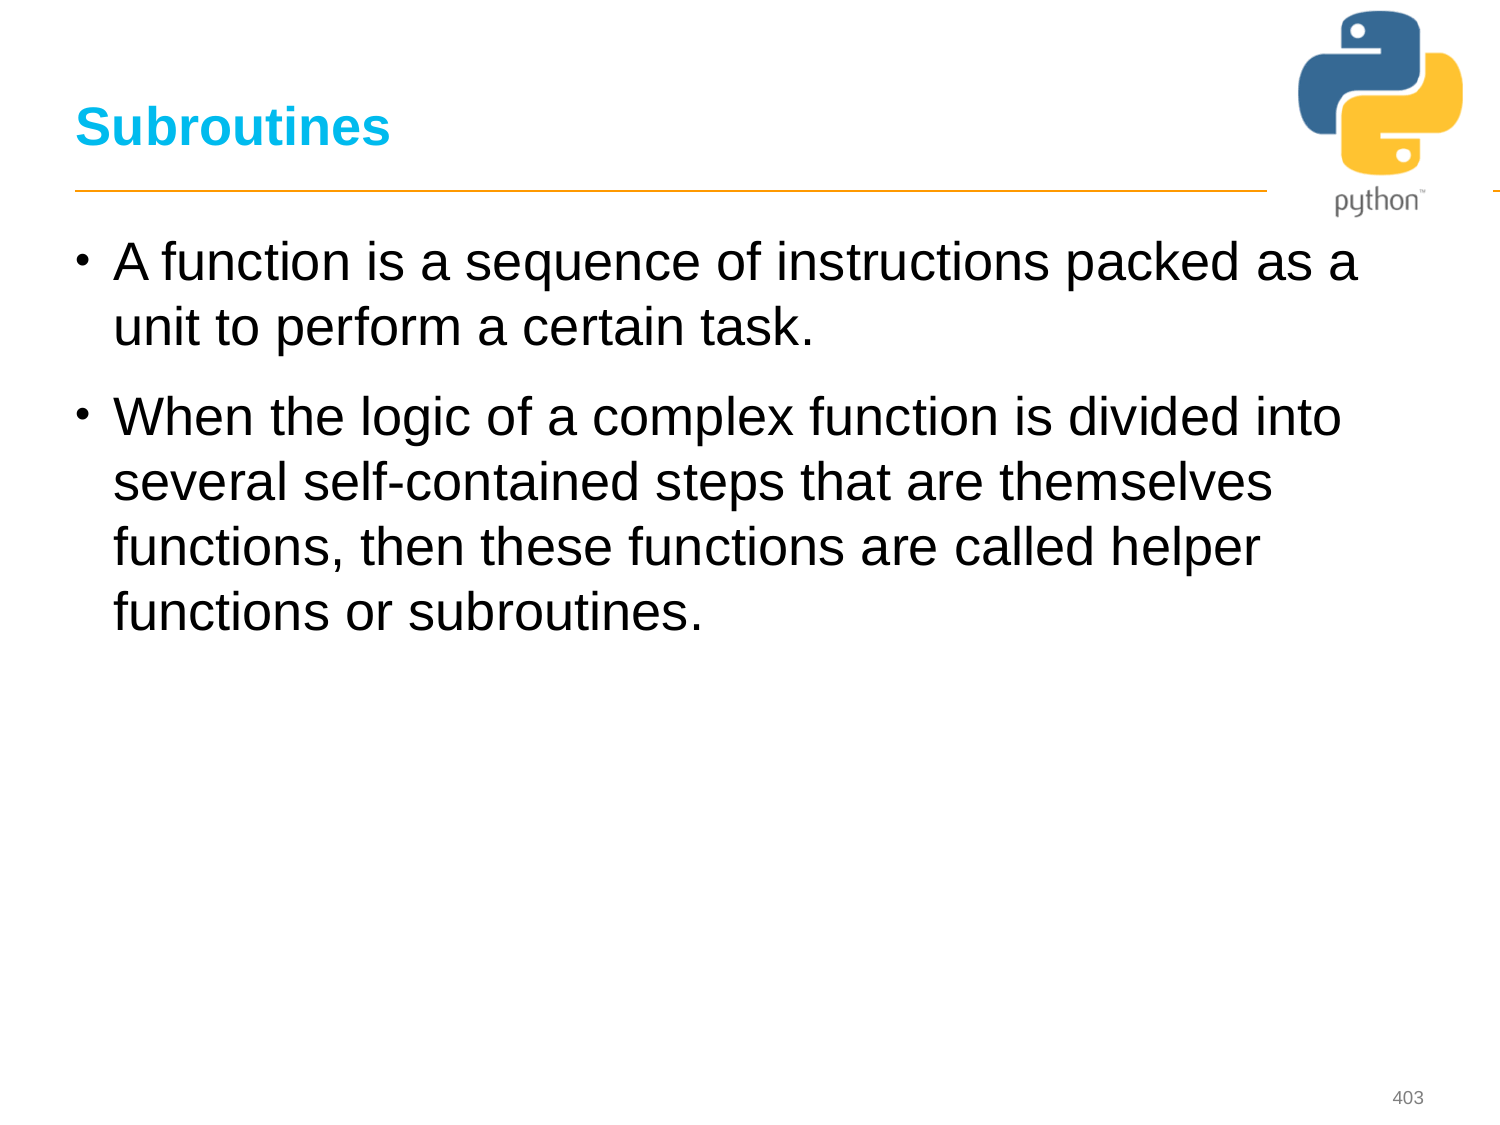

# Subroutines
A function is a sequence of instructions packed as a unit to perform a certain task.
When the logic of a complex function is divided into several self-contained steps that are themselves functions, then these functions are called helper functions or subroutines.